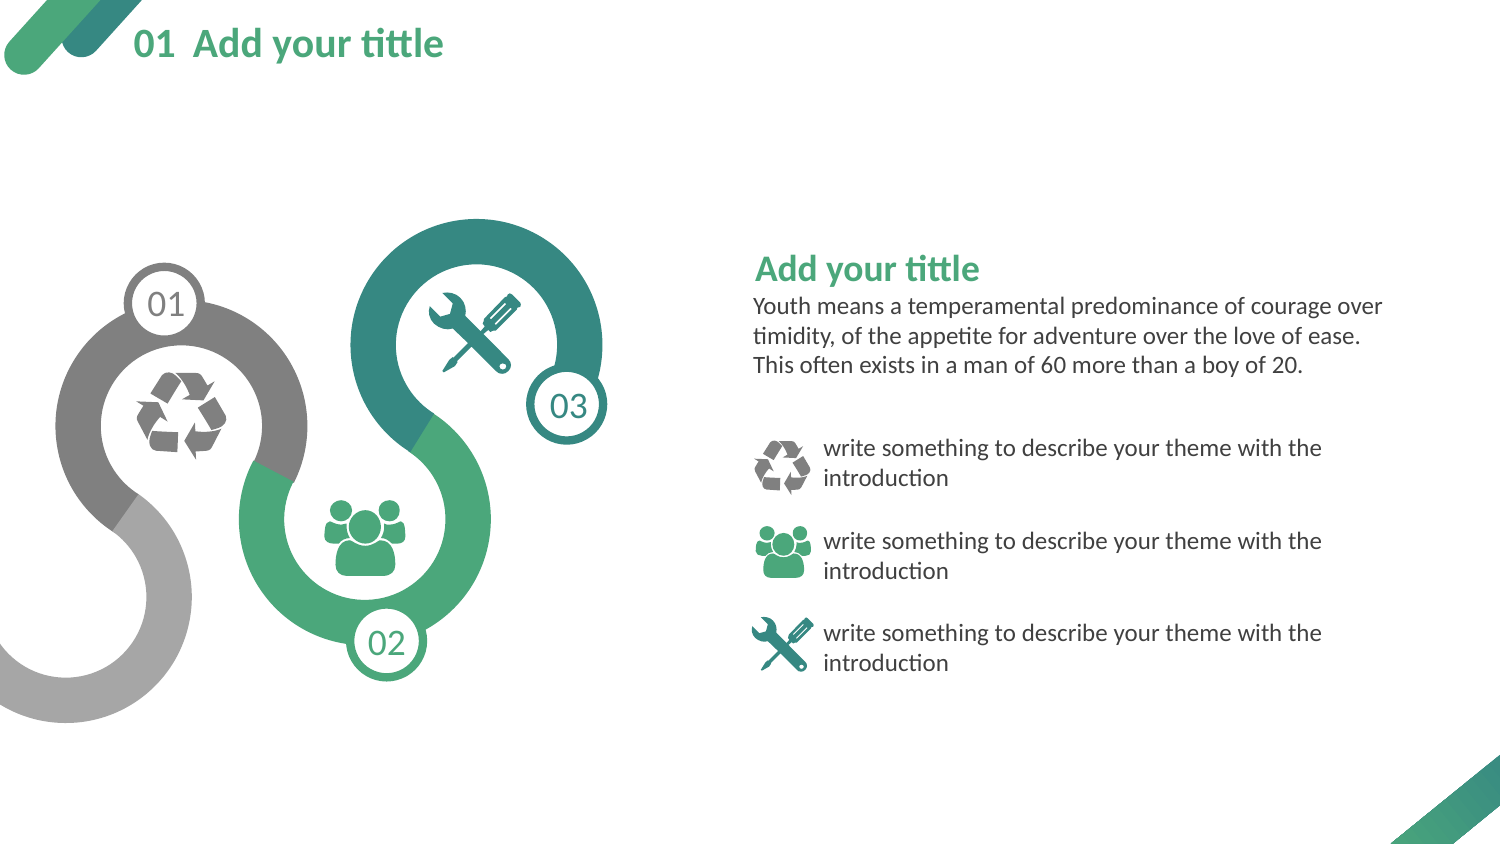

01
Add your tittle

Add your tittle

01
Youth means a temperamental predominance of courage over timidity, of the appetite for adventure over the love of ease. This often exists in a man of 60 more than a boy of 20.

03

write something to describe your theme with the introduction

write something to describe your theme with the introduction

02
write something to describe your theme with the introduction